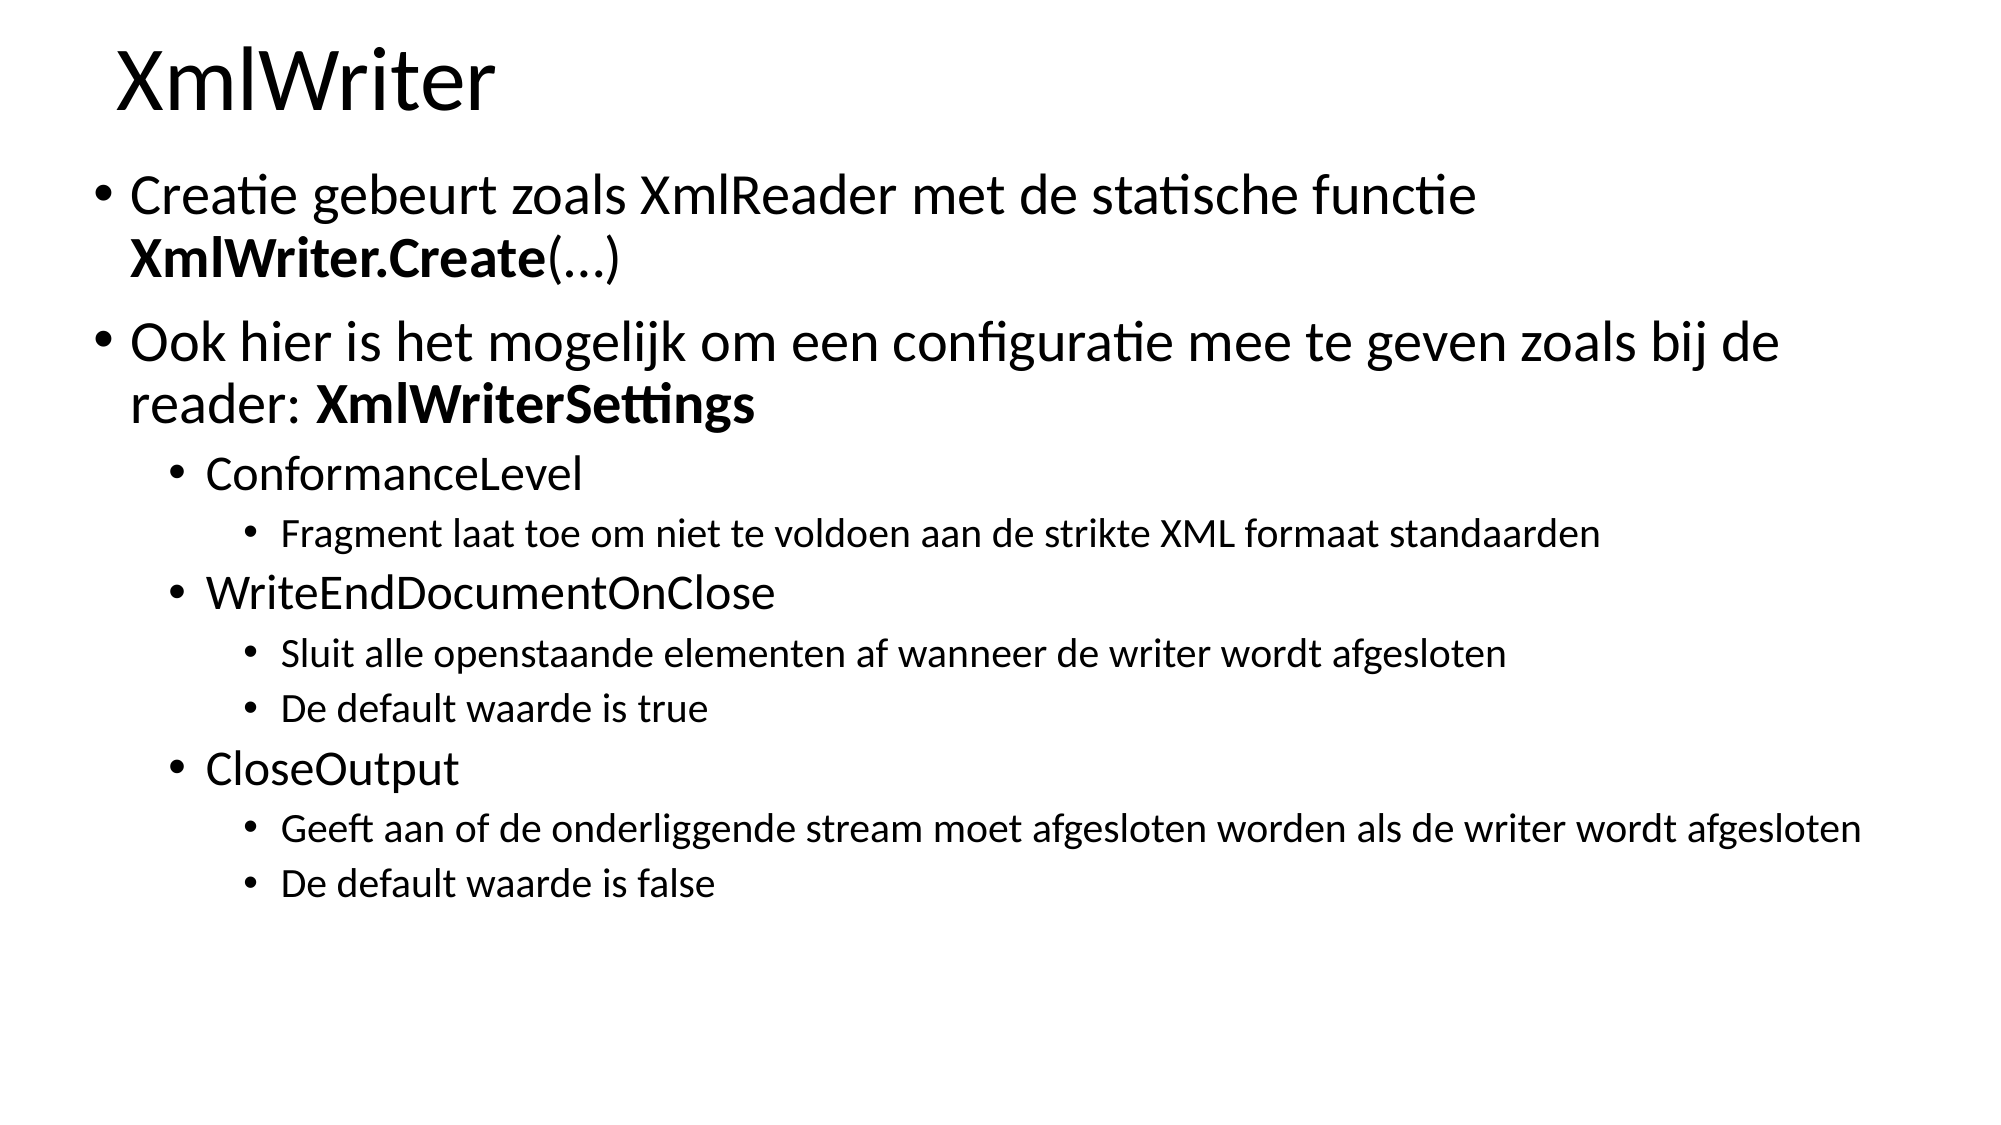

# XmlWriter
Creatie gebeurt zoals XmlReader met de statische functie XmlWriter.Create(…)
Ook hier is het mogelijk om een configuratie mee te geven zoals bij de reader: XmlWriterSettings
ConformanceLevel
Fragment laat toe om niet te voldoen aan de strikte XML formaat standaarden
WriteEndDocumentOnClose
Sluit alle openstaande elementen af wanneer de writer wordt afgesloten
De default waarde is true
CloseOutput
Geeft aan of de onderliggende stream moet afgesloten worden als de writer wordt afgesloten
De default waarde is false